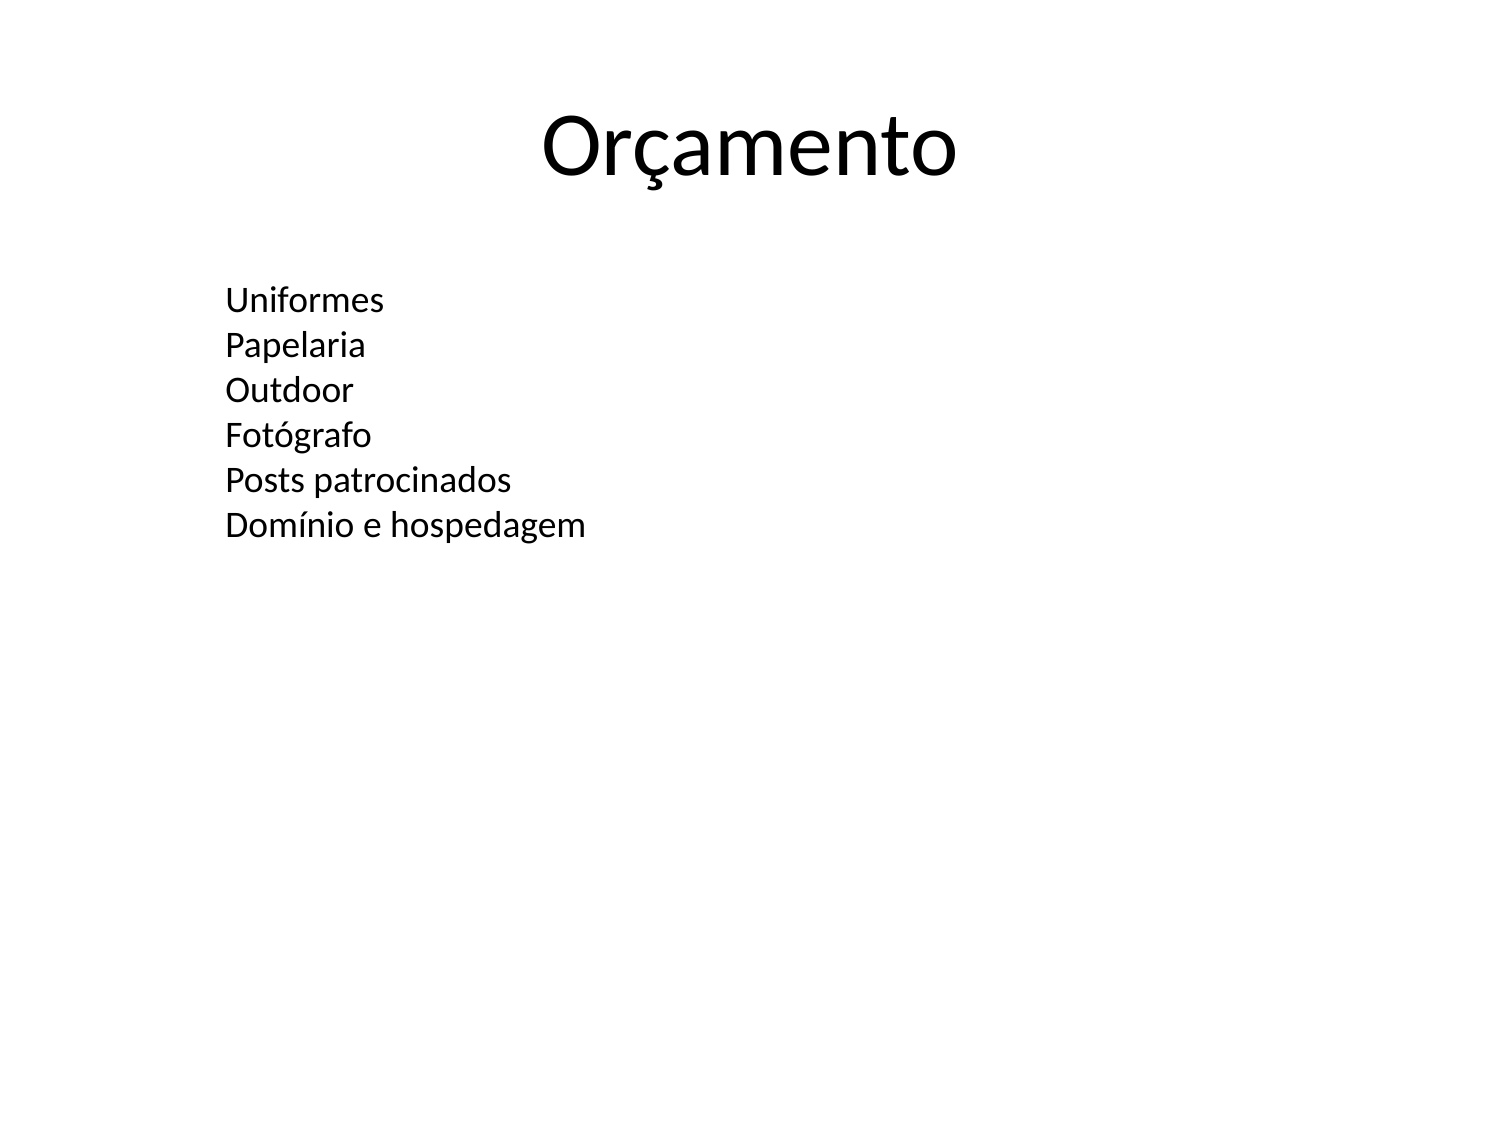

# Orçamento
Uniformes
Papelaria
Outdoor
Fotógrafo
Posts patrocinados
Domínio e hospedagem